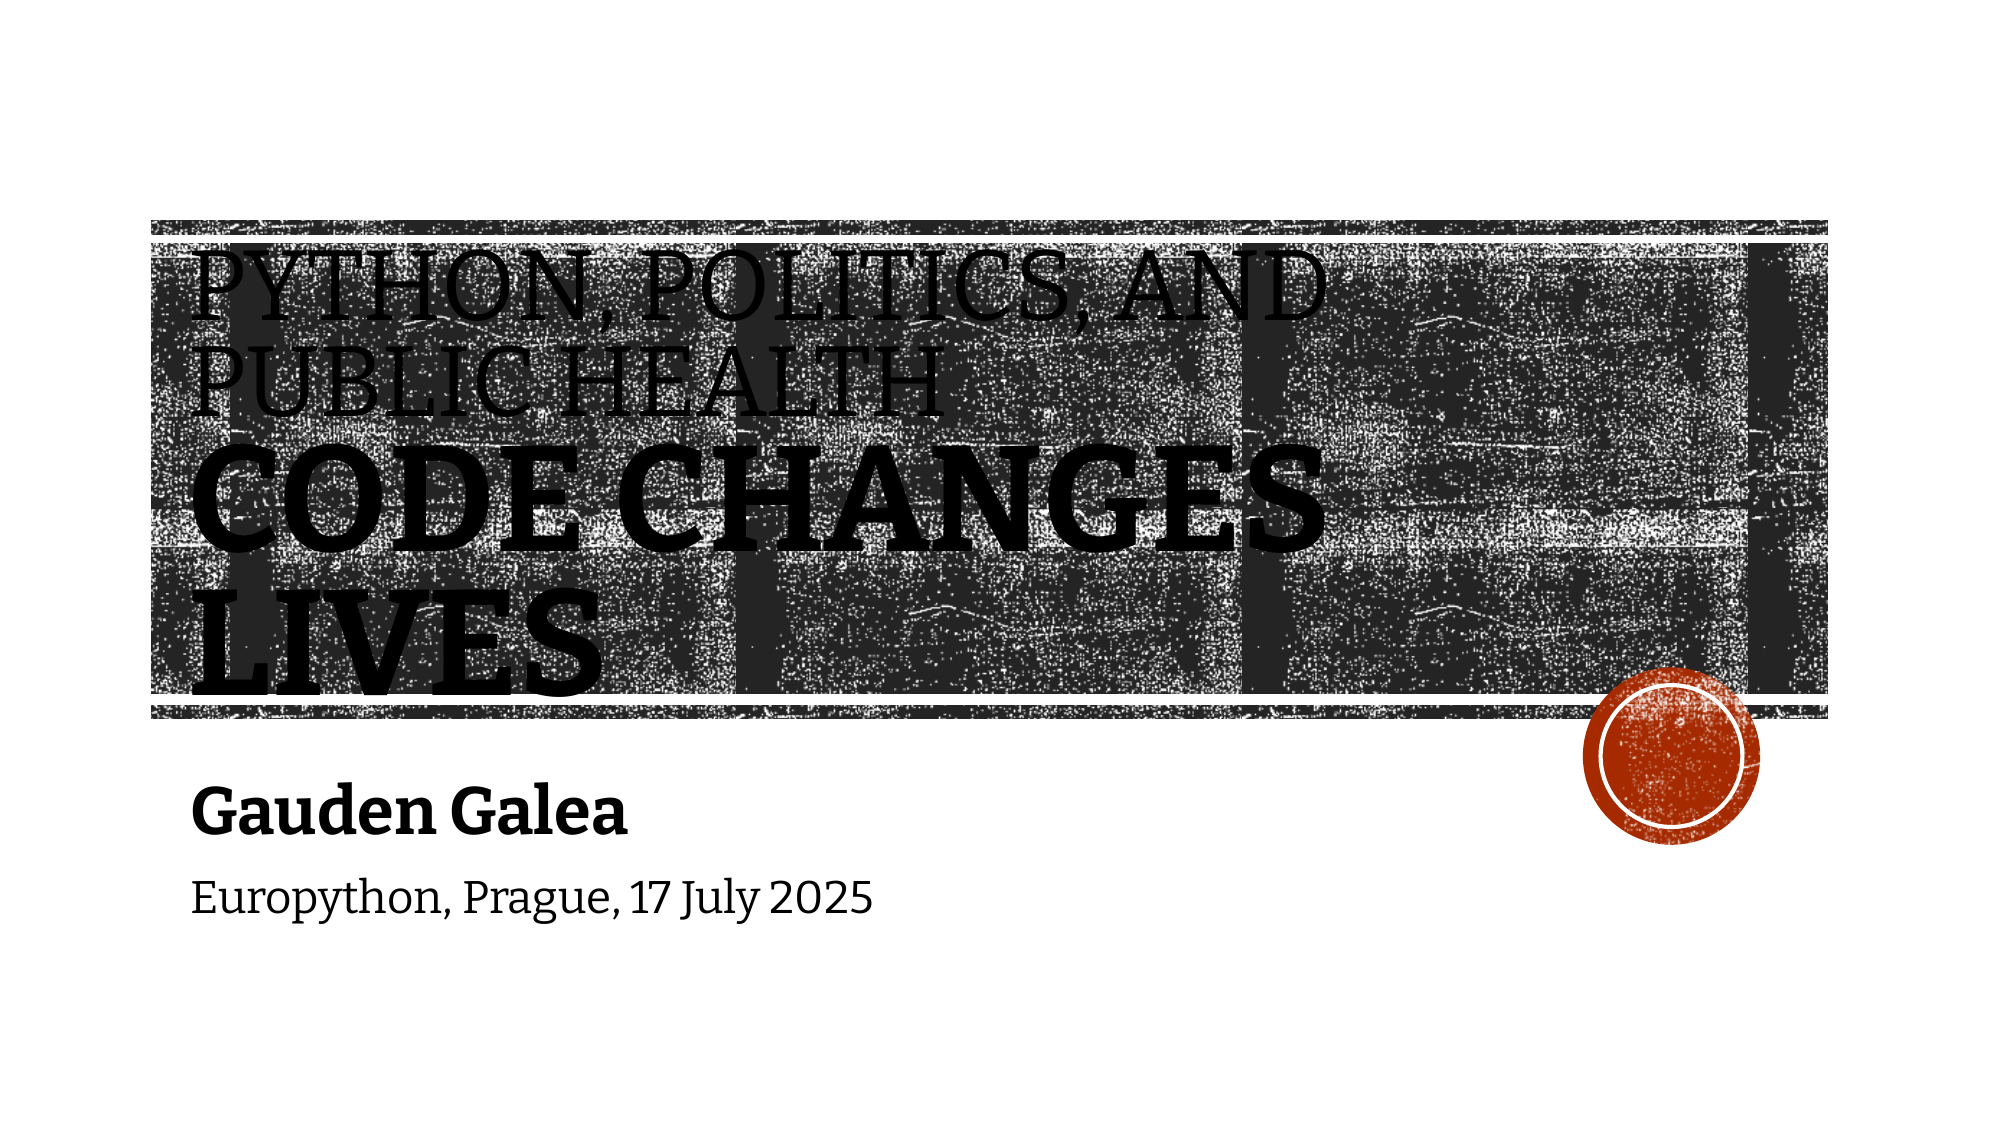

# Python, Politics, and Public Health CODE CHANGES LIVES
Gauden Galea
Europython, Prague, 17 July 2025